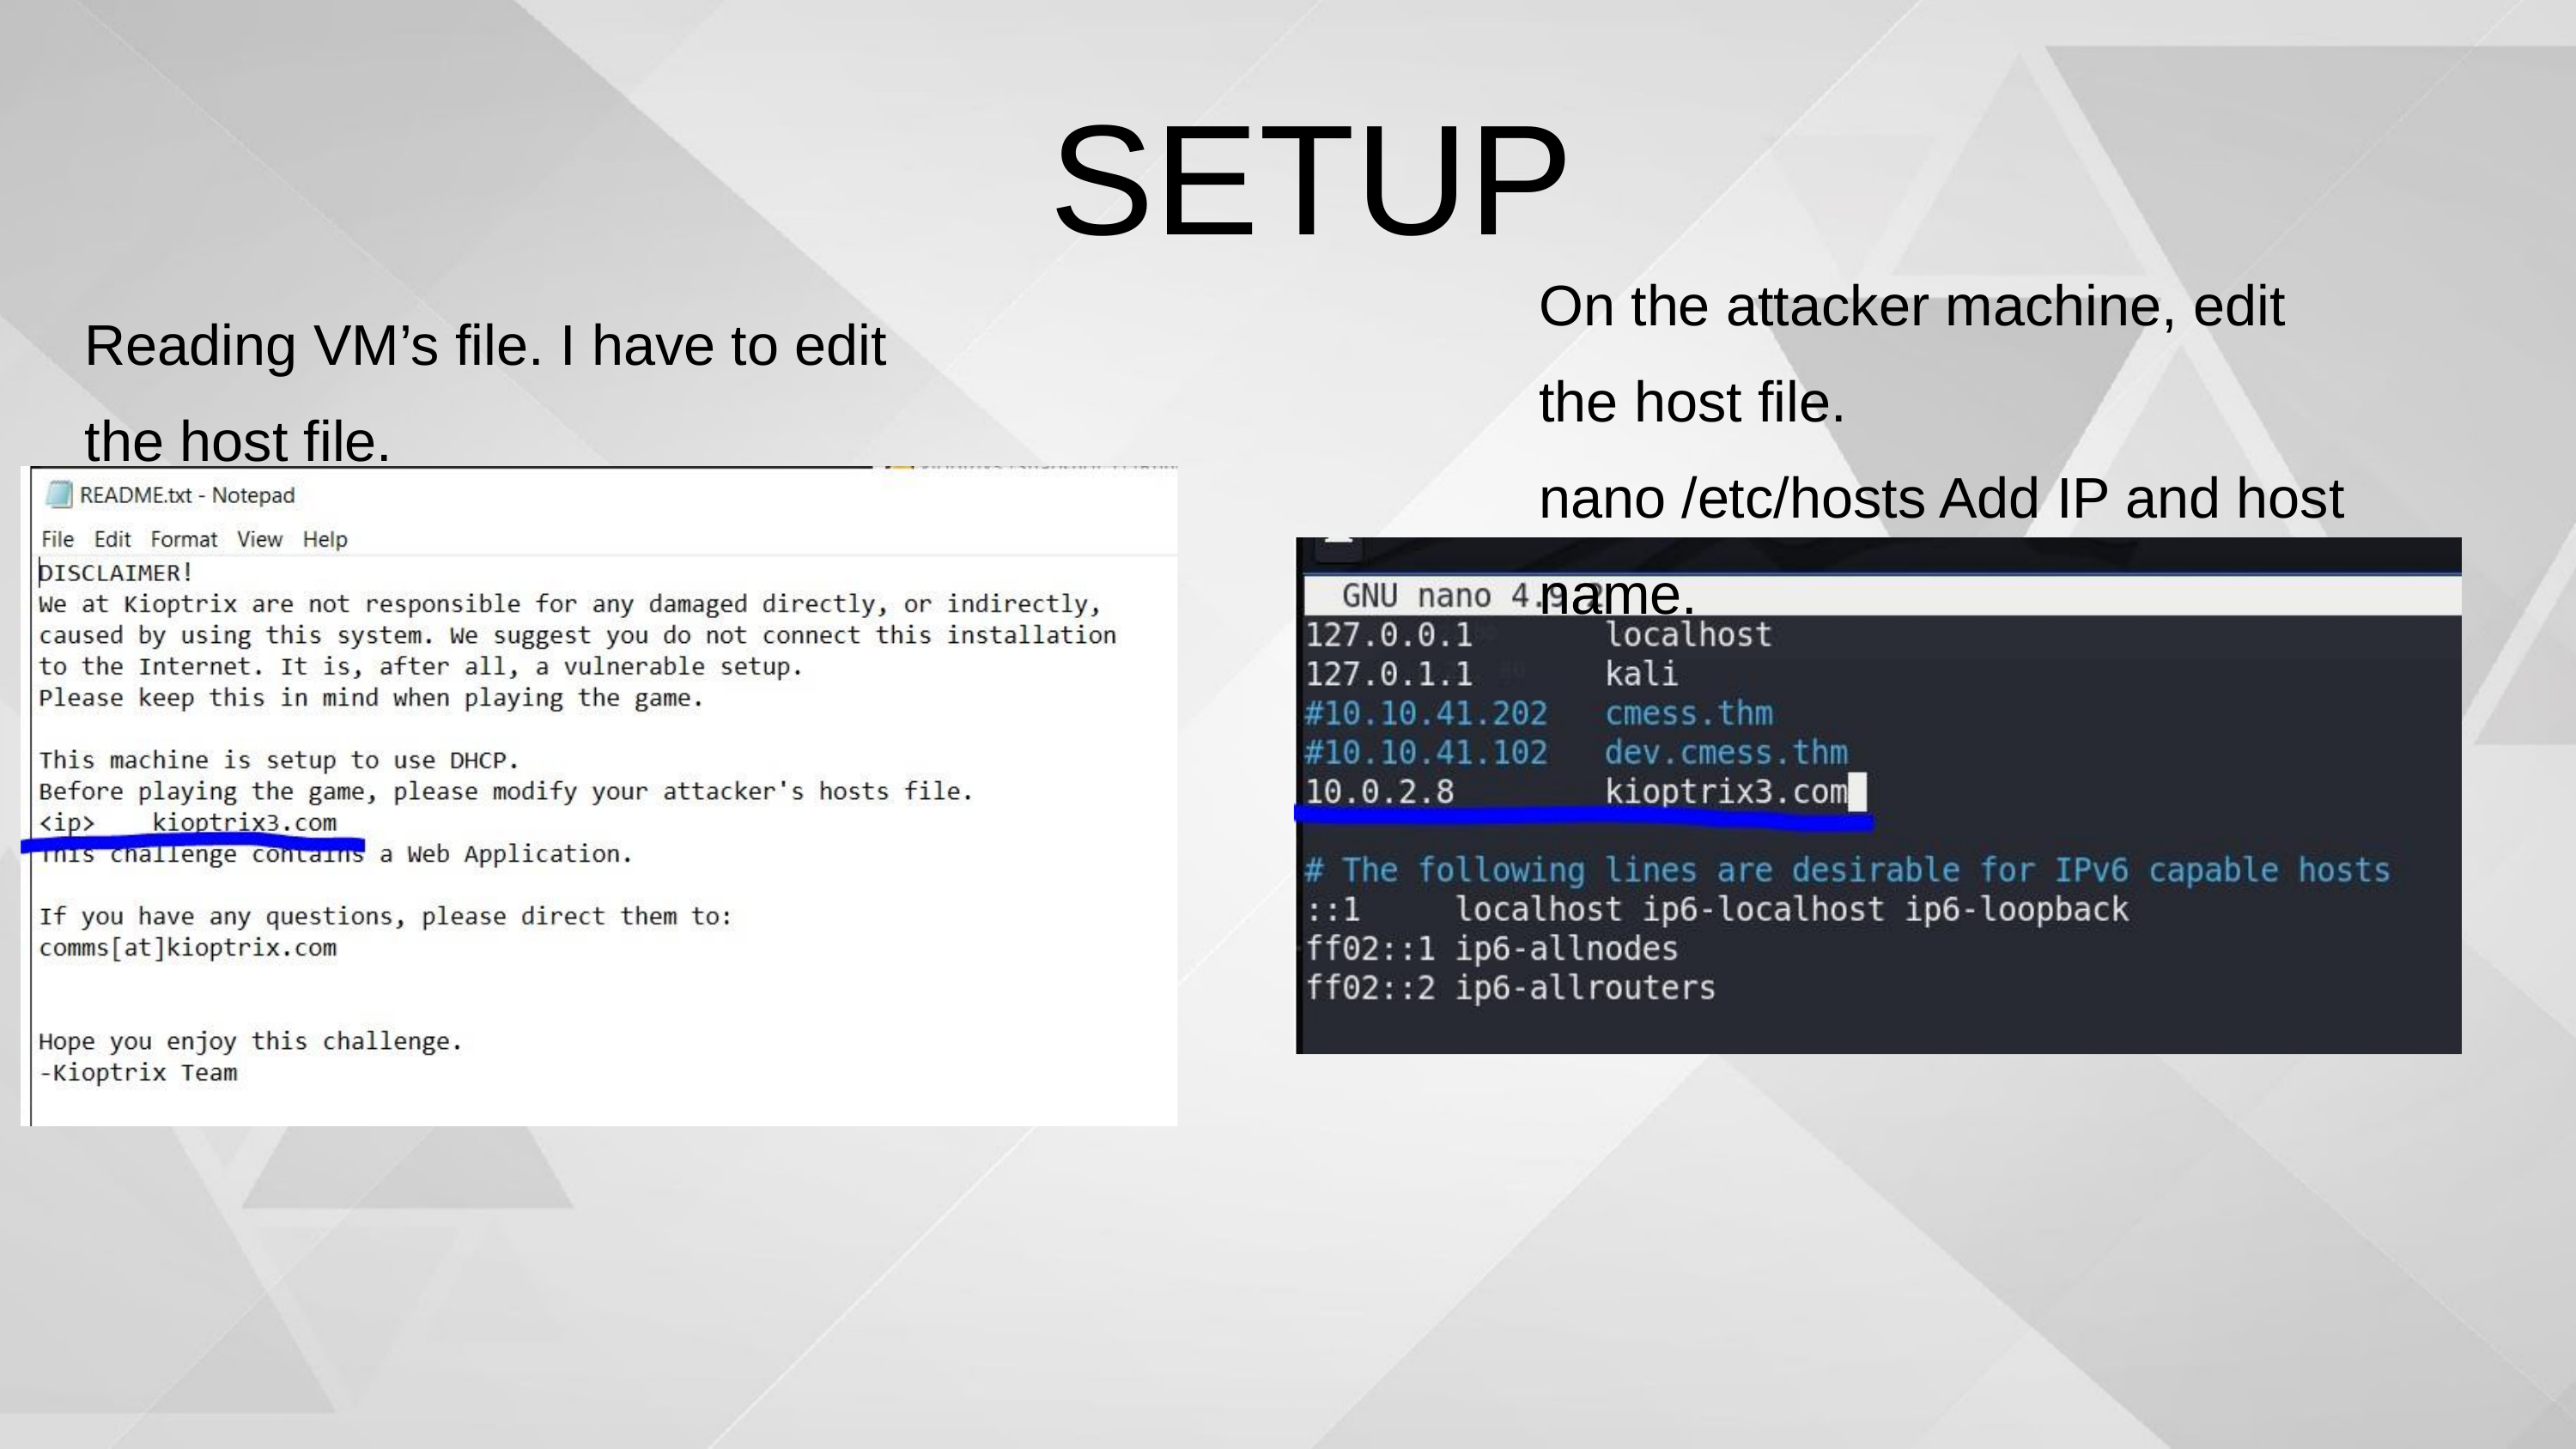

SETUP
On the attacker machine, edit the host file.
nano /etc/hosts Add IP and host name.
Reading VM’s file. I have to edit the host file.